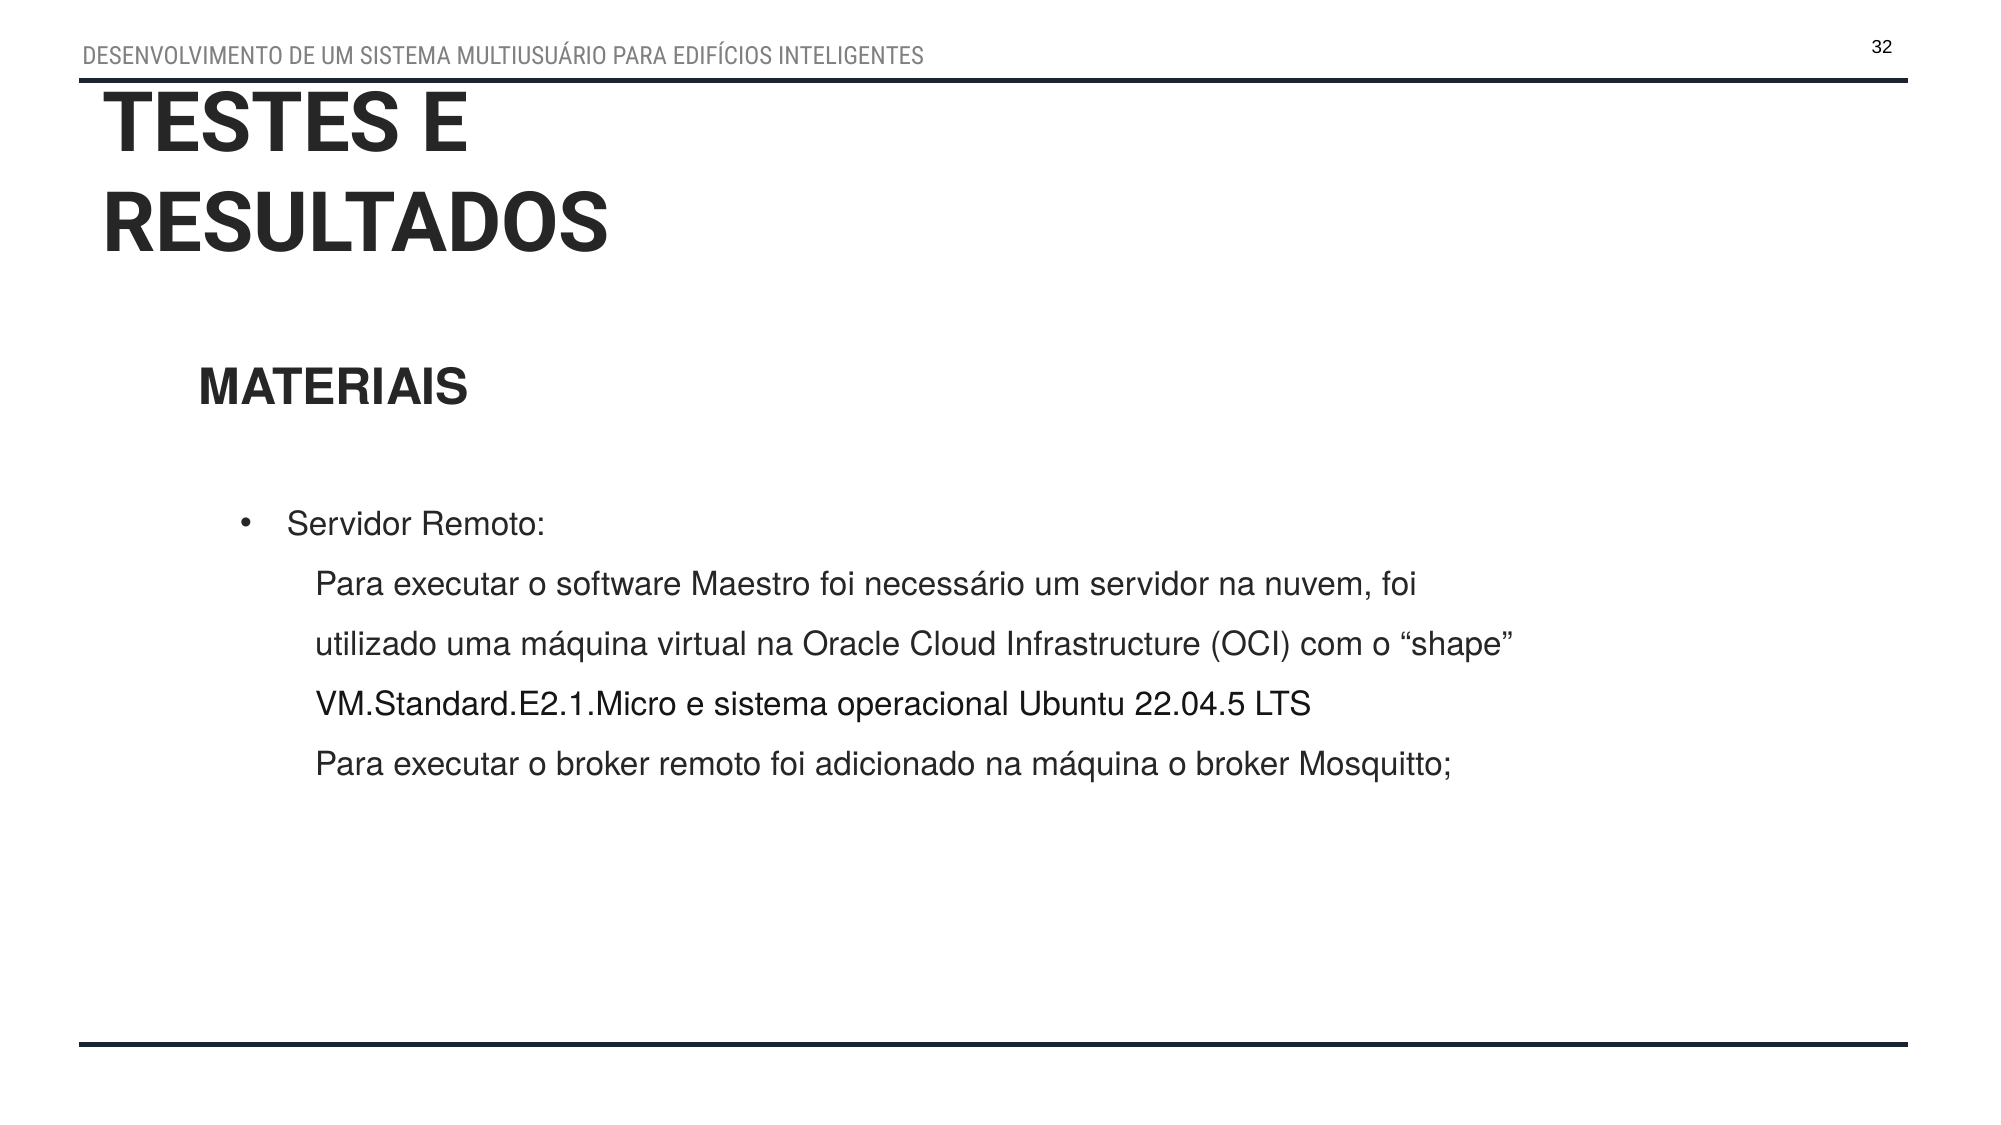

32
DESENVOLVIMENTO DE UM SISTEMA MULTIUSUÁRIO PARA EDIFÍCIOS INTELIGENTES
TESTES E RESULTADOS
MATERIAIS
Servidor Remoto:
Para executar o software Maestro foi necessário um servidor na nuvem, foi utilizado uma máquina virtual na Oracle Cloud Infrastructure (OCI) com o “shape” VM.Standard.E2.1.Micro e sistema operacional Ubuntu 22.04.5 LTS
Para executar o broker remoto foi adicionado na máquina o broker Mosquitto;